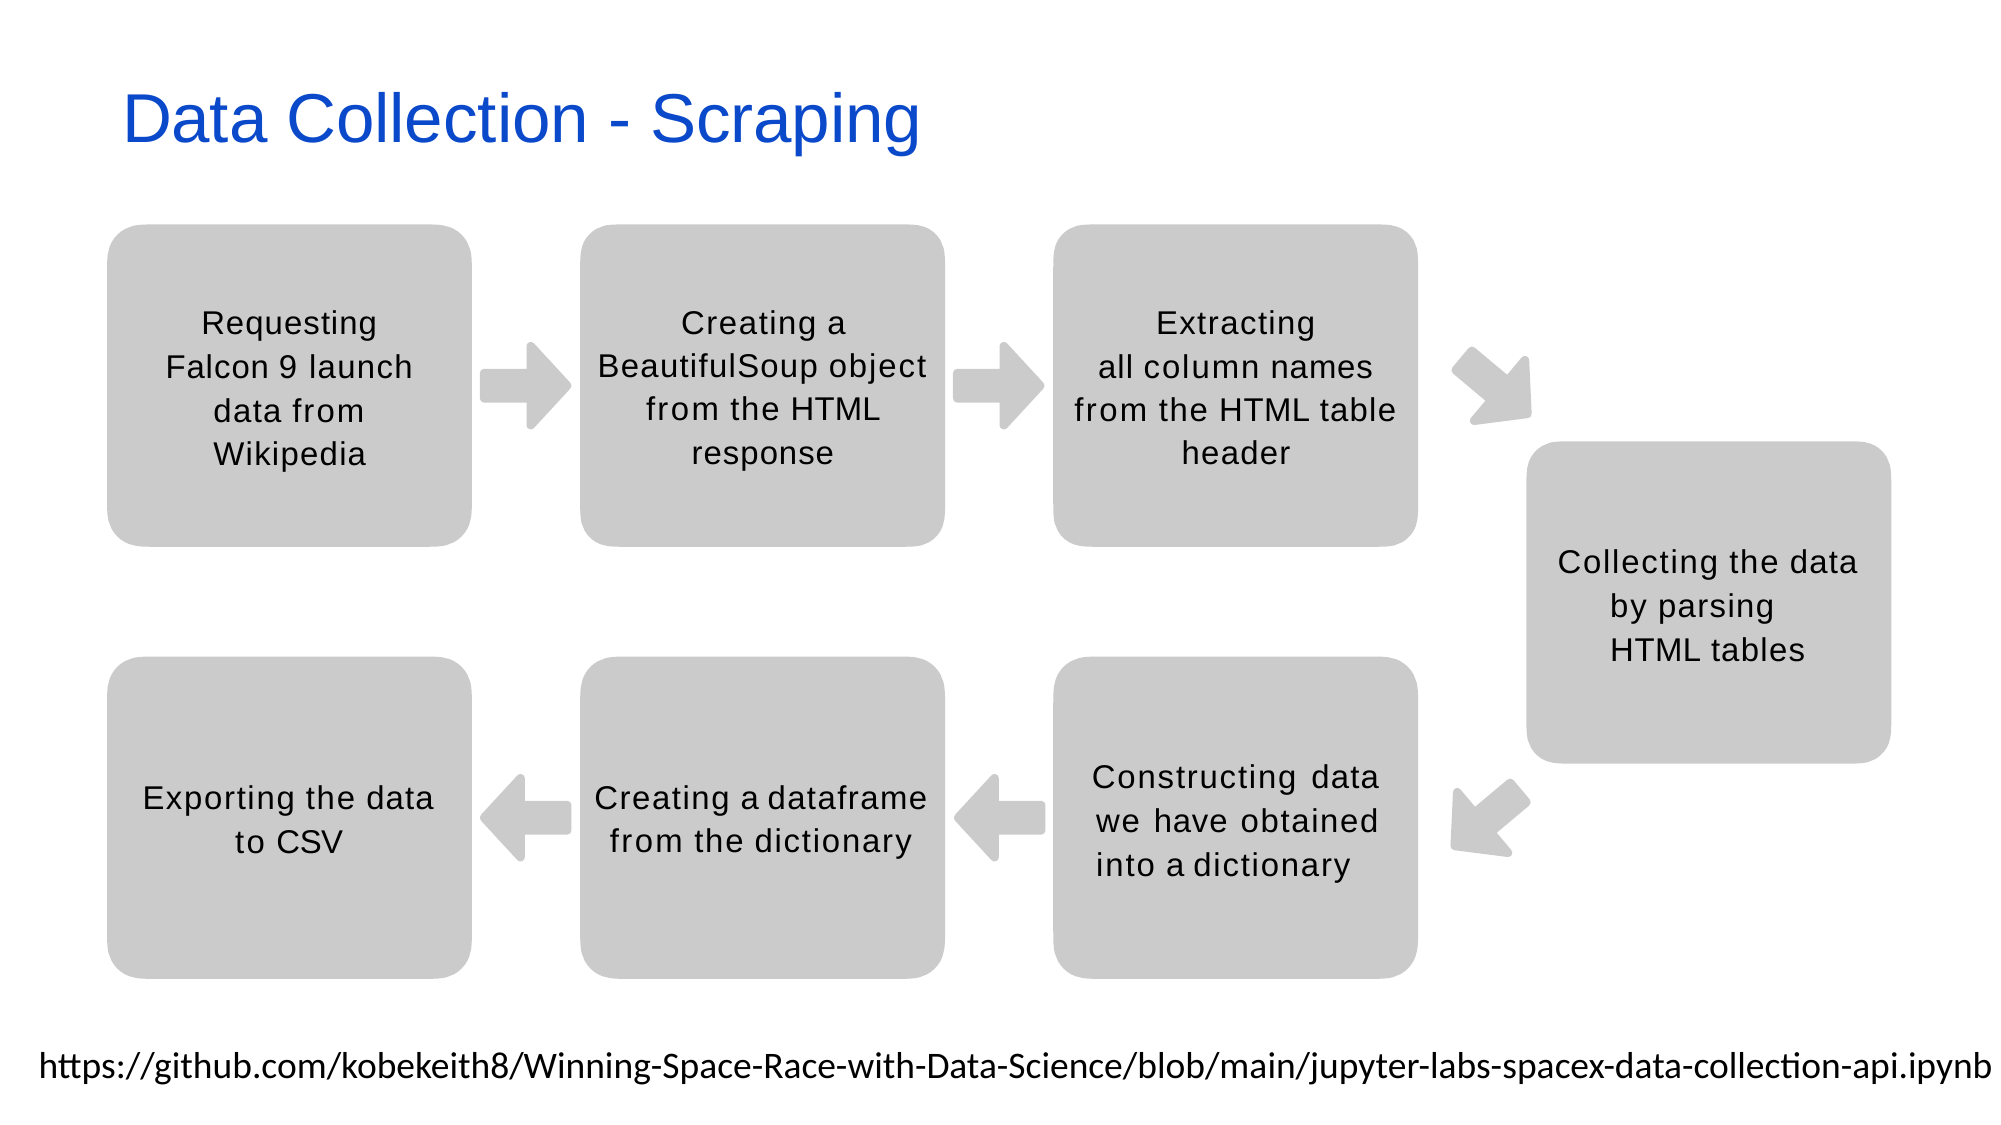

Data Collection - Scraping

Requesting Falcon 9 launch data from Wikipedia
Extracting
all column names from the HTML table header
Creating a BeautifulSoup object from the HTML response

Collecting the data by parsing HTML tables

Constructing data we have obtained into a dictionary
Exporting the data to CSV
Creating a dataframe from the dictionary

https://github.com/kobekeith8/Winning-Space-Race-with-Data-Science/blob/main/jupyter-labs-spacex-data-collection-api.ipynb